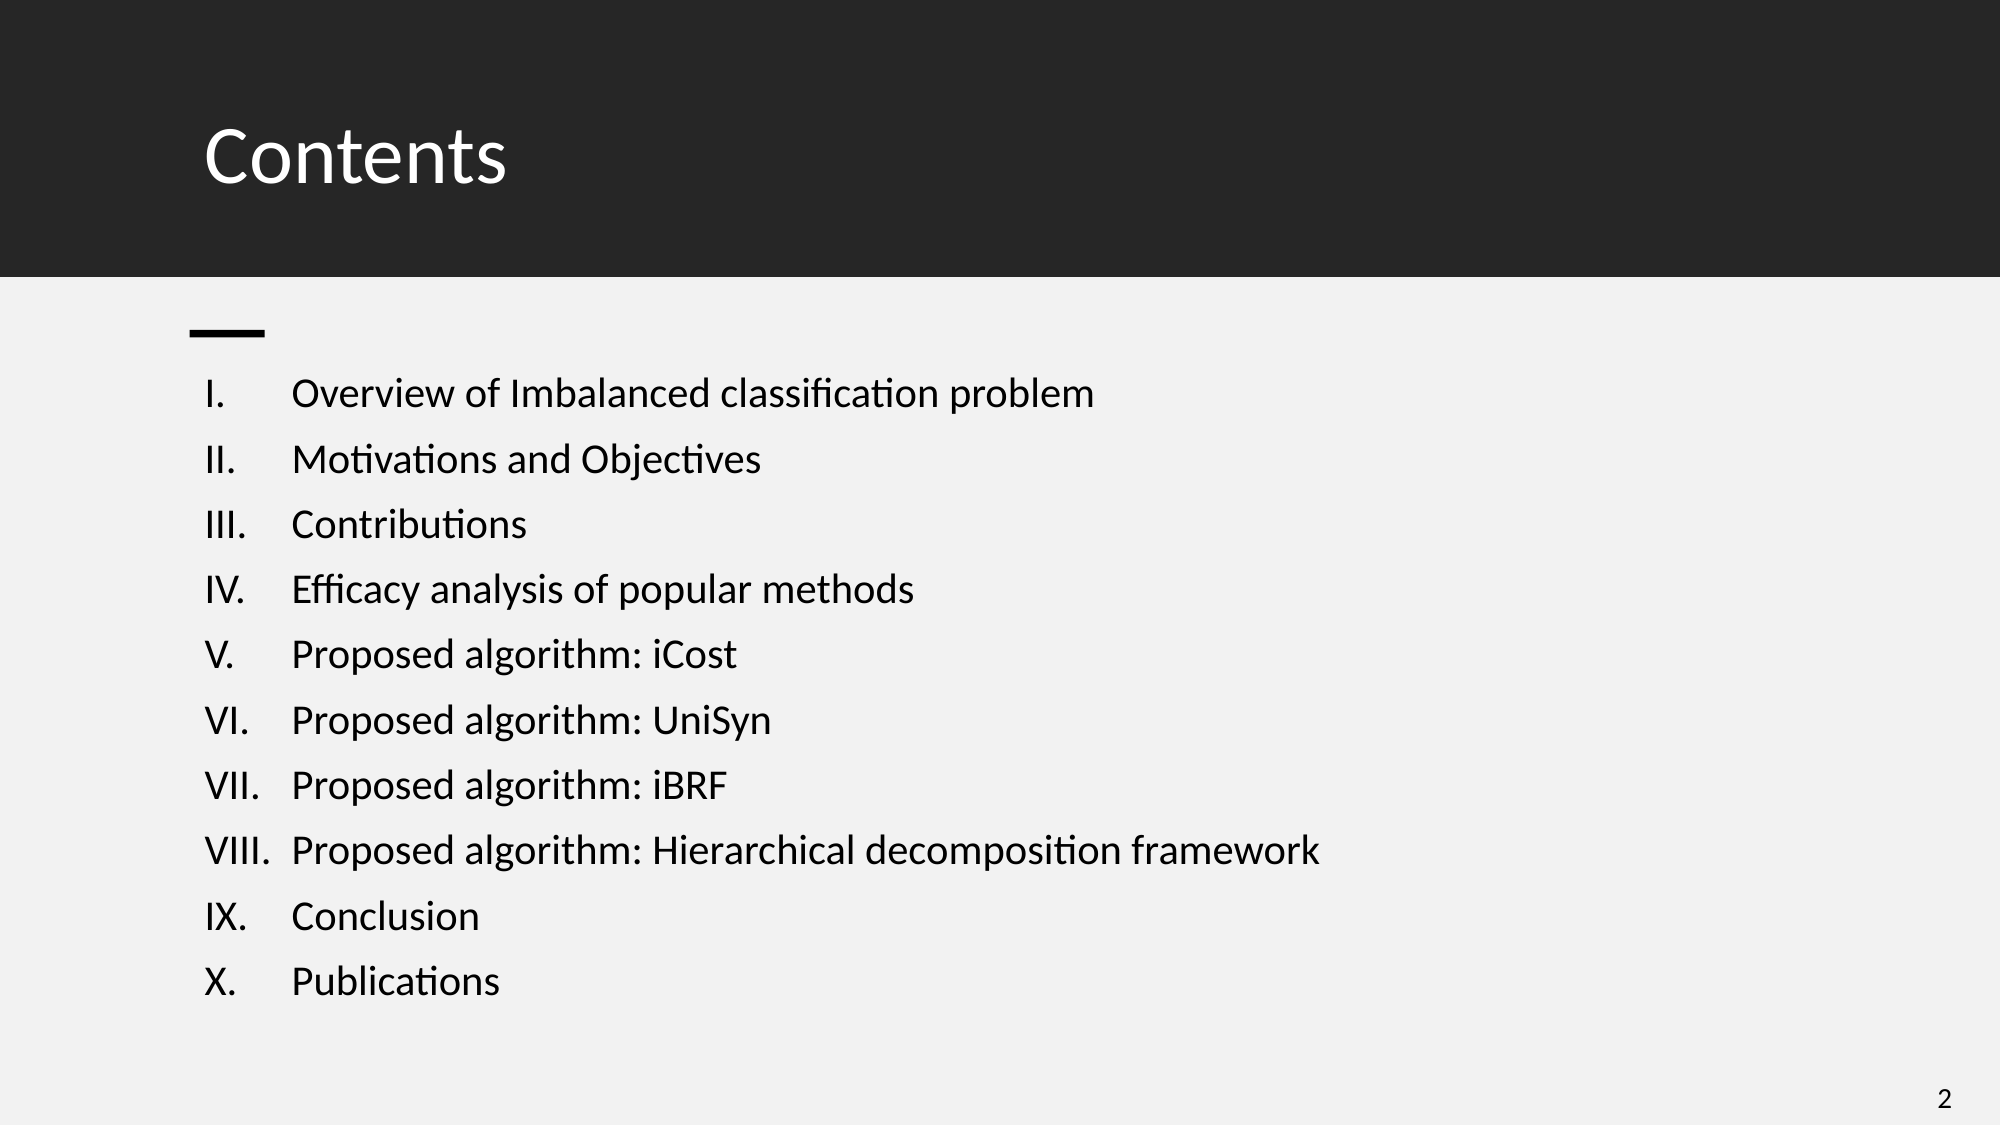

# Contents

Overview of Imbalanced classification problem
Motivations and Objectives
Contributions
Efficacy analysis of popular methods
Proposed algorithm: iCost
Proposed algorithm: UniSyn
Proposed algorithm: iBRF
Proposed algorithm: Hierarchical decomposition framework
Conclusion
Publications

2